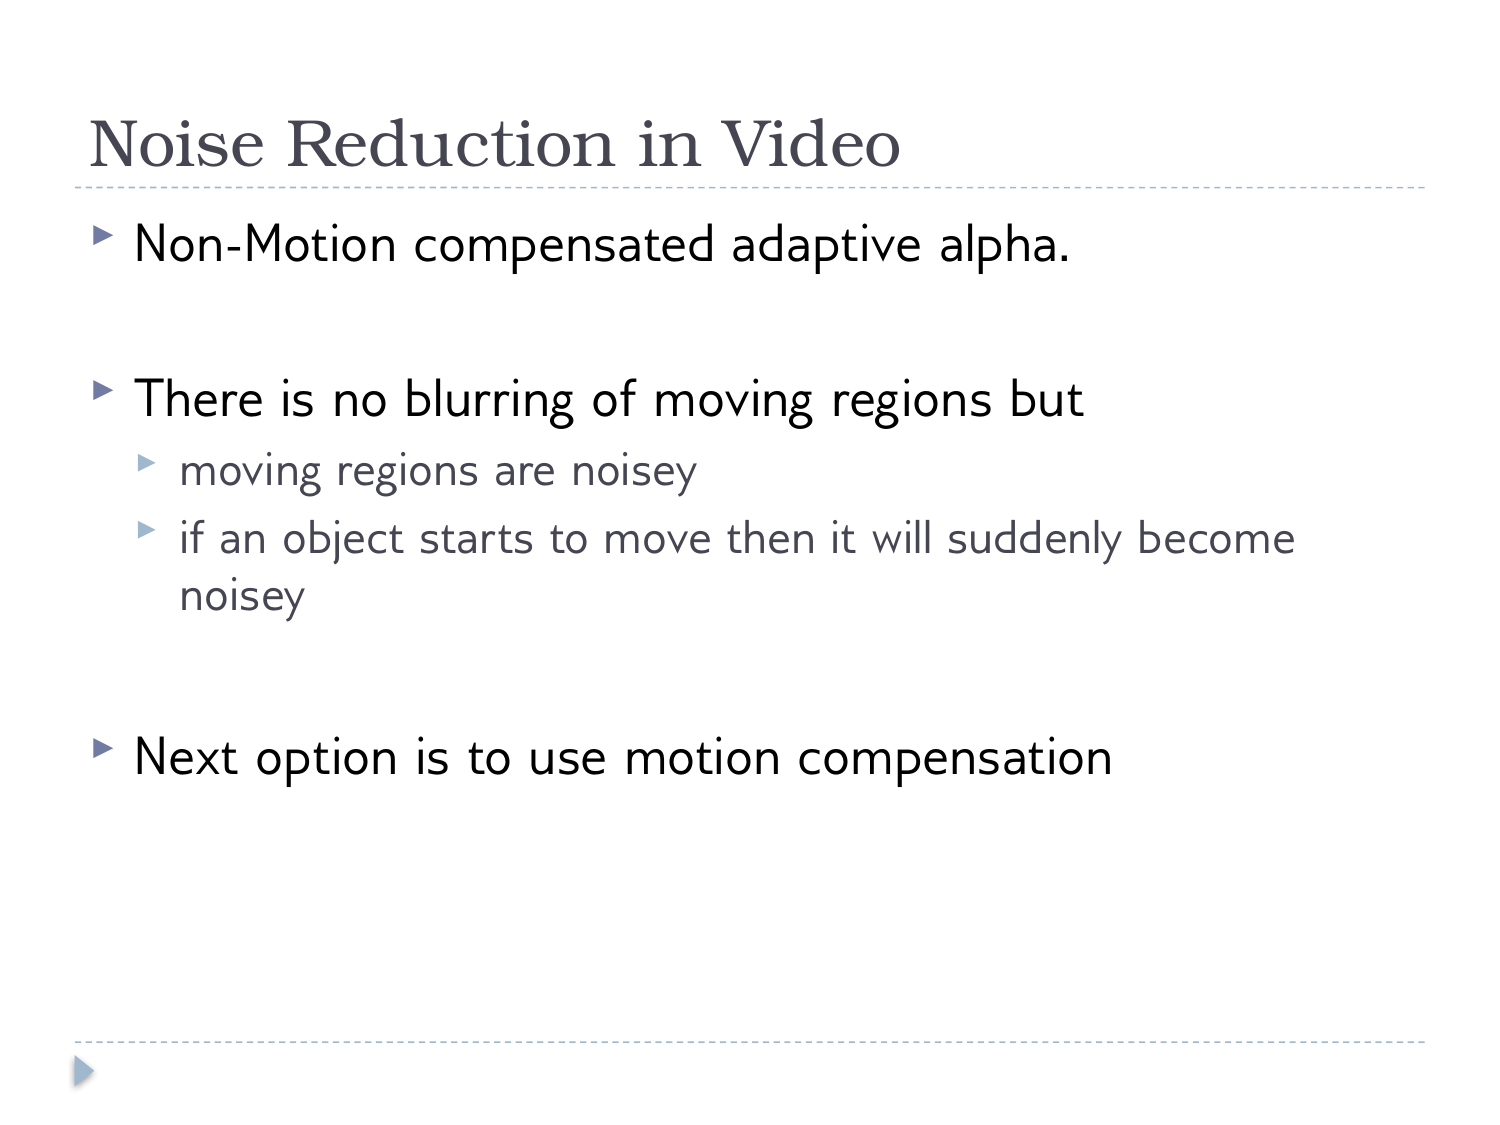

# Noise Reduction in Video
Non-Motion compensated adaptive alpha.

There is no blurring of moving regions but
moving regions are noisey
if an object starts to move then it will suddenly become noisey

Next option is to use motion compensation